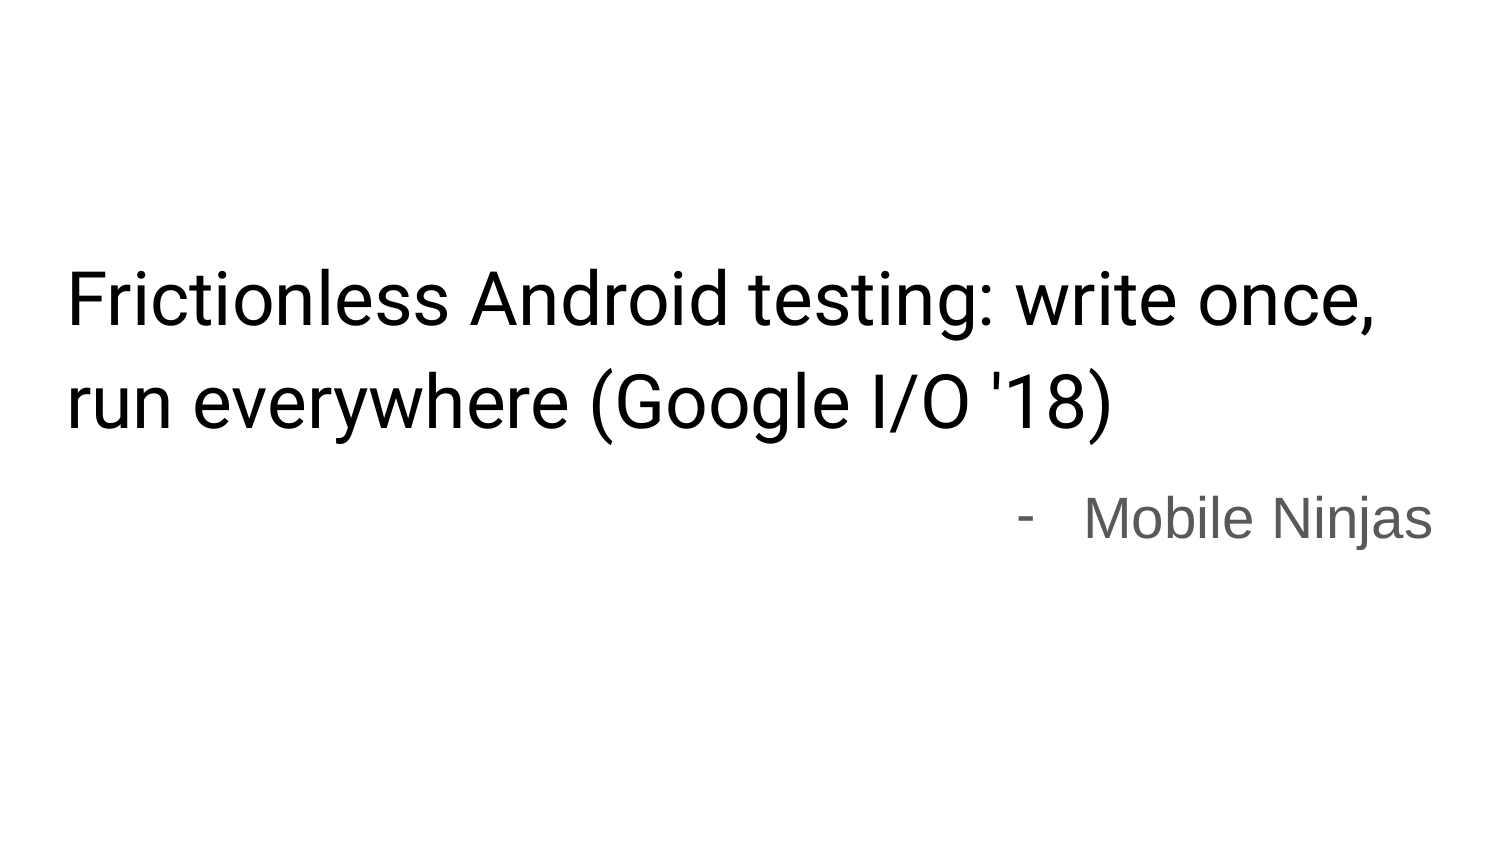

# Frictionless Android testing: write once, run everywhere (Google I/O '18)
Mobile Ninjas